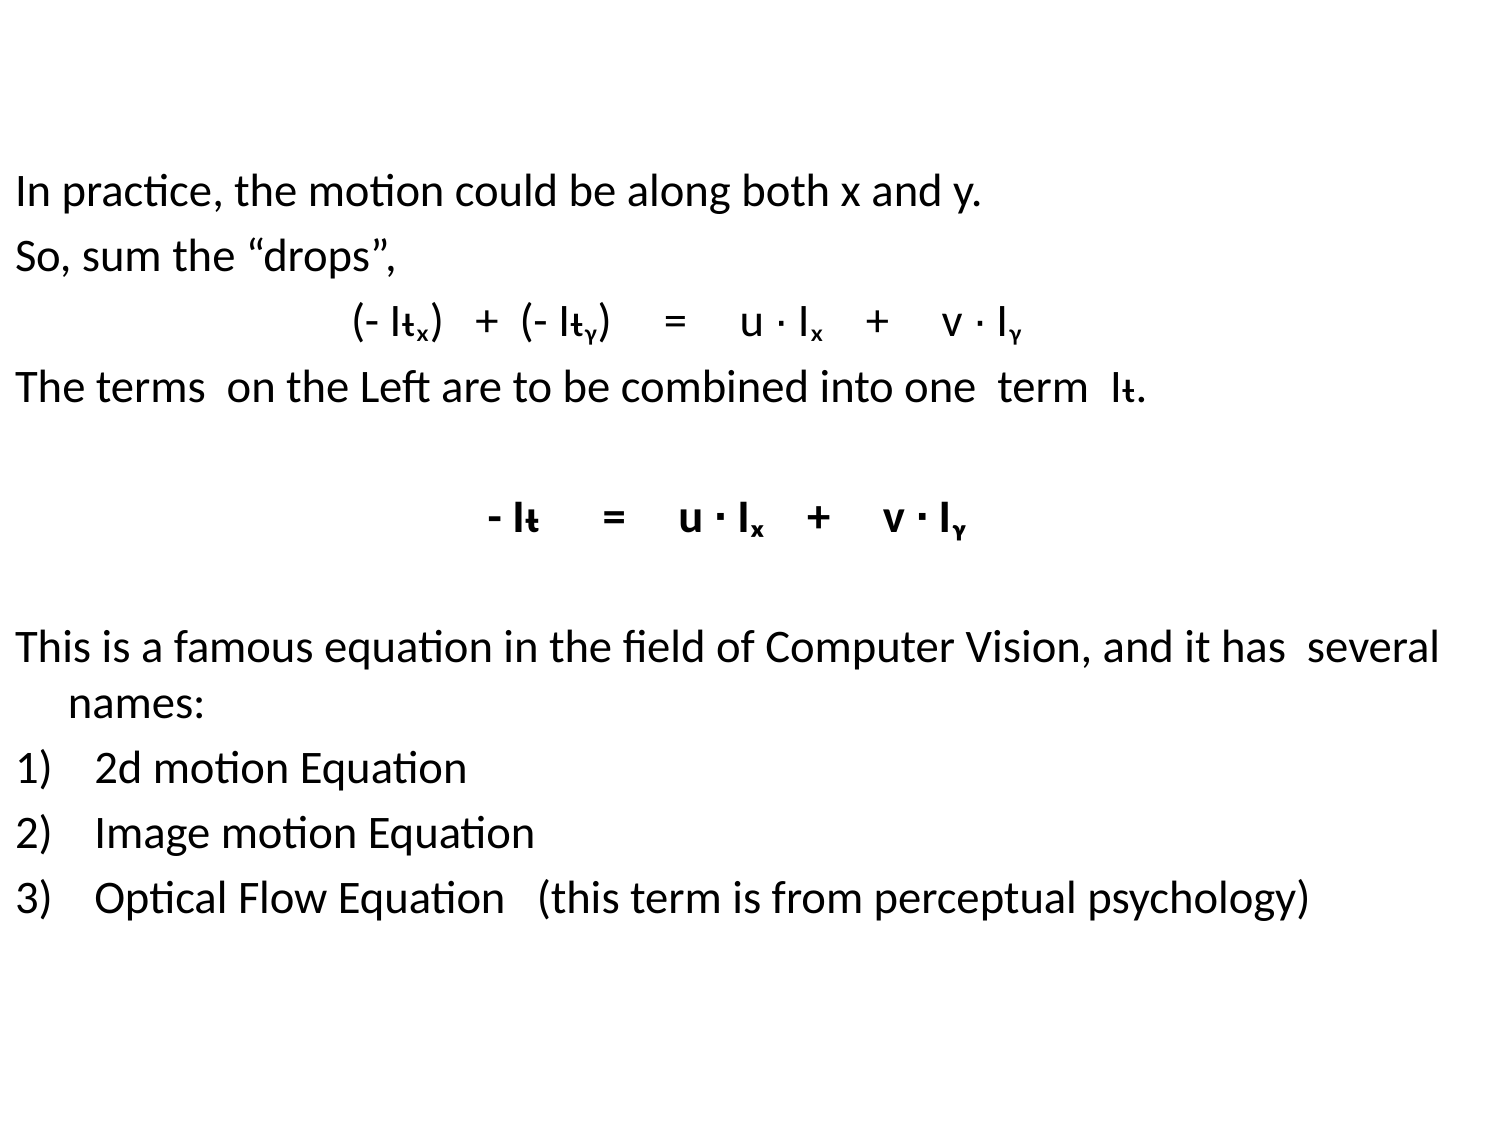

In practice, the motion could be along both x and y.
So, sum the “drops”,
                                (- Iᵼₓ)   +  (- Iᵼᵧ)     =     u ∙ Iₓ    +     v ∙ Iᵧ
The terms  on the Left are to be combined into one  term  Iᵼ.

                                             - Iᵼ      =     u ∙ Iₓ    +     v ∙ Iᵧ

This is a famous equation in the field of Computer Vision, and it has  several names:
2d motion Equation
Image motion Equation
Optical Flow Equation   (this term is from perceptual psychology)